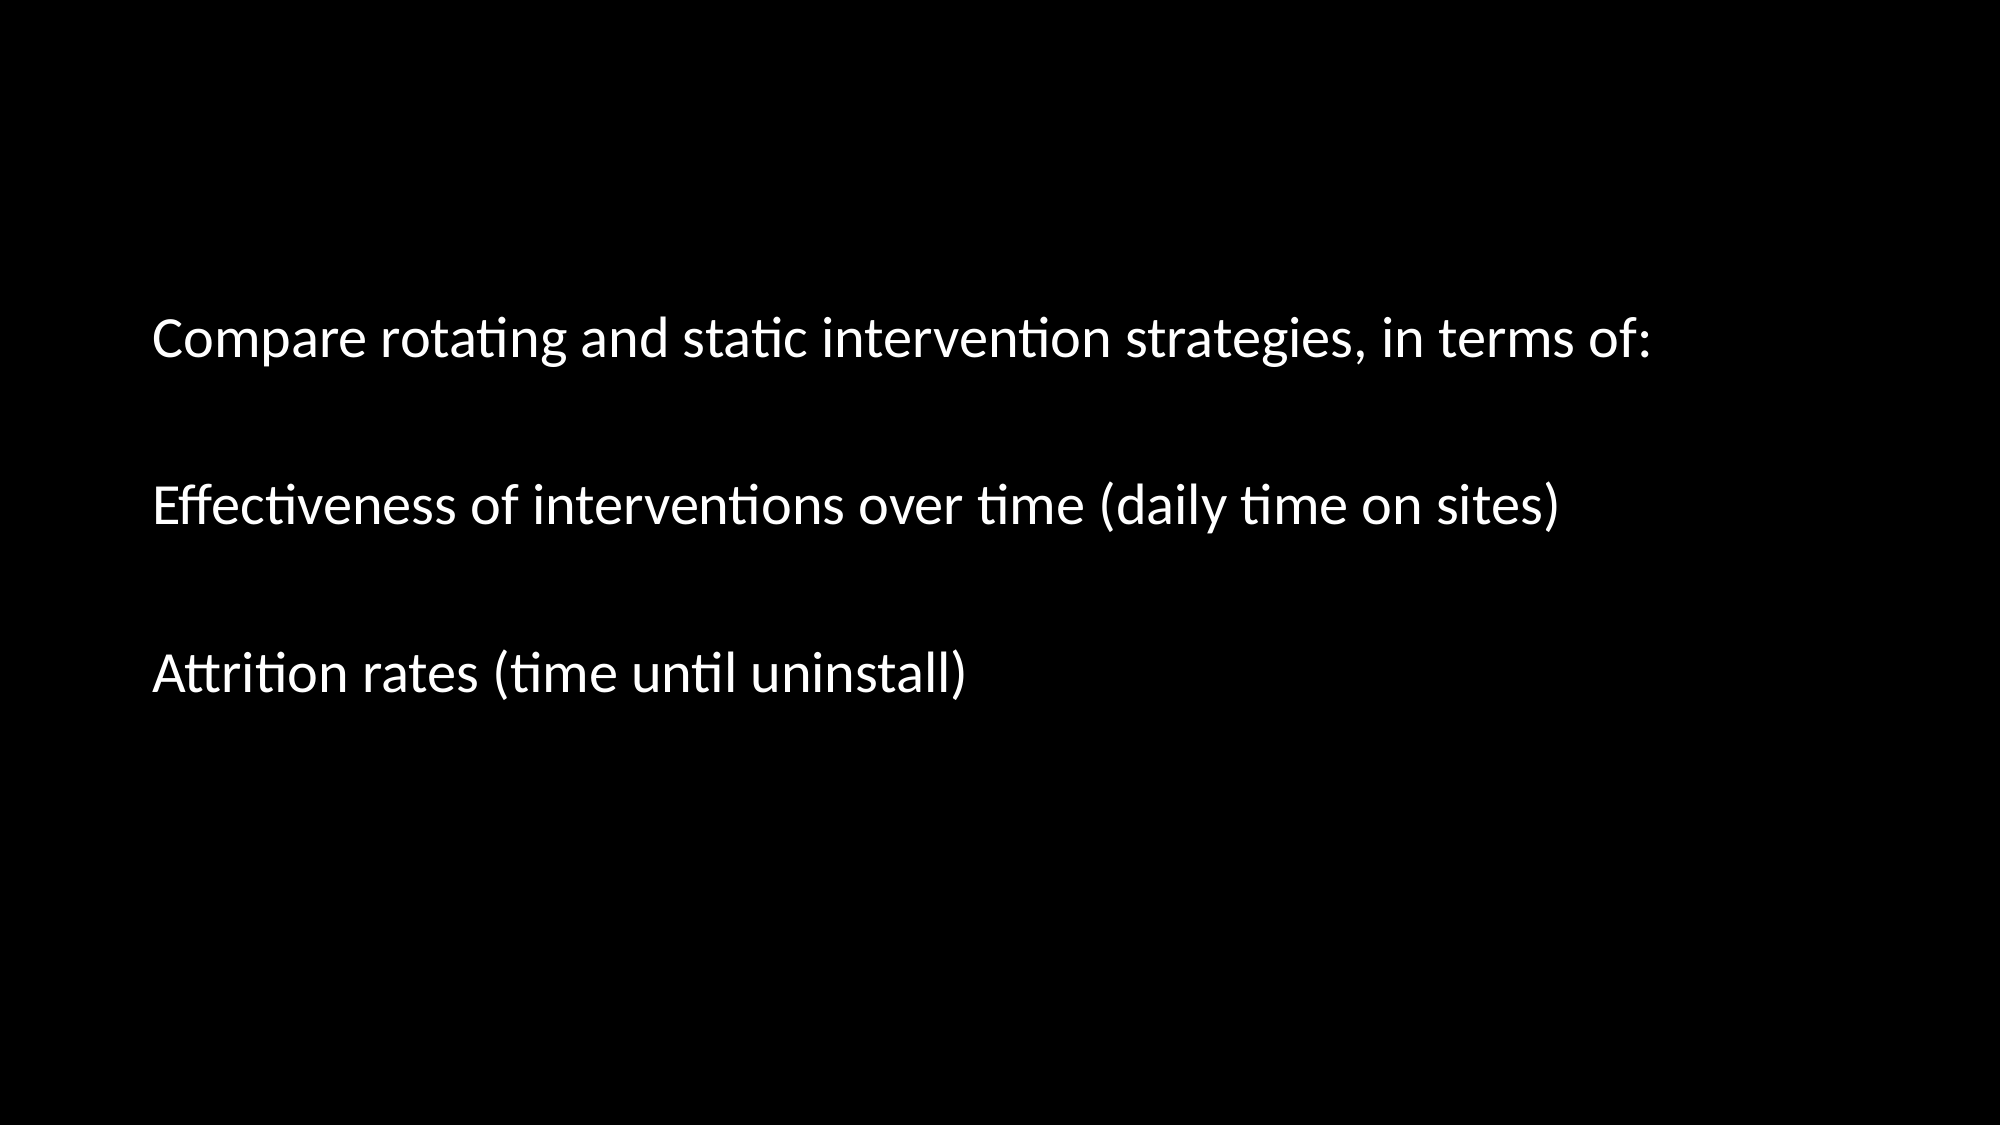

Compare rotating and static intervention strategies, in terms of:

Effectiveness of interventions over time (daily time on sites)

Attrition rates (time until uninstall)